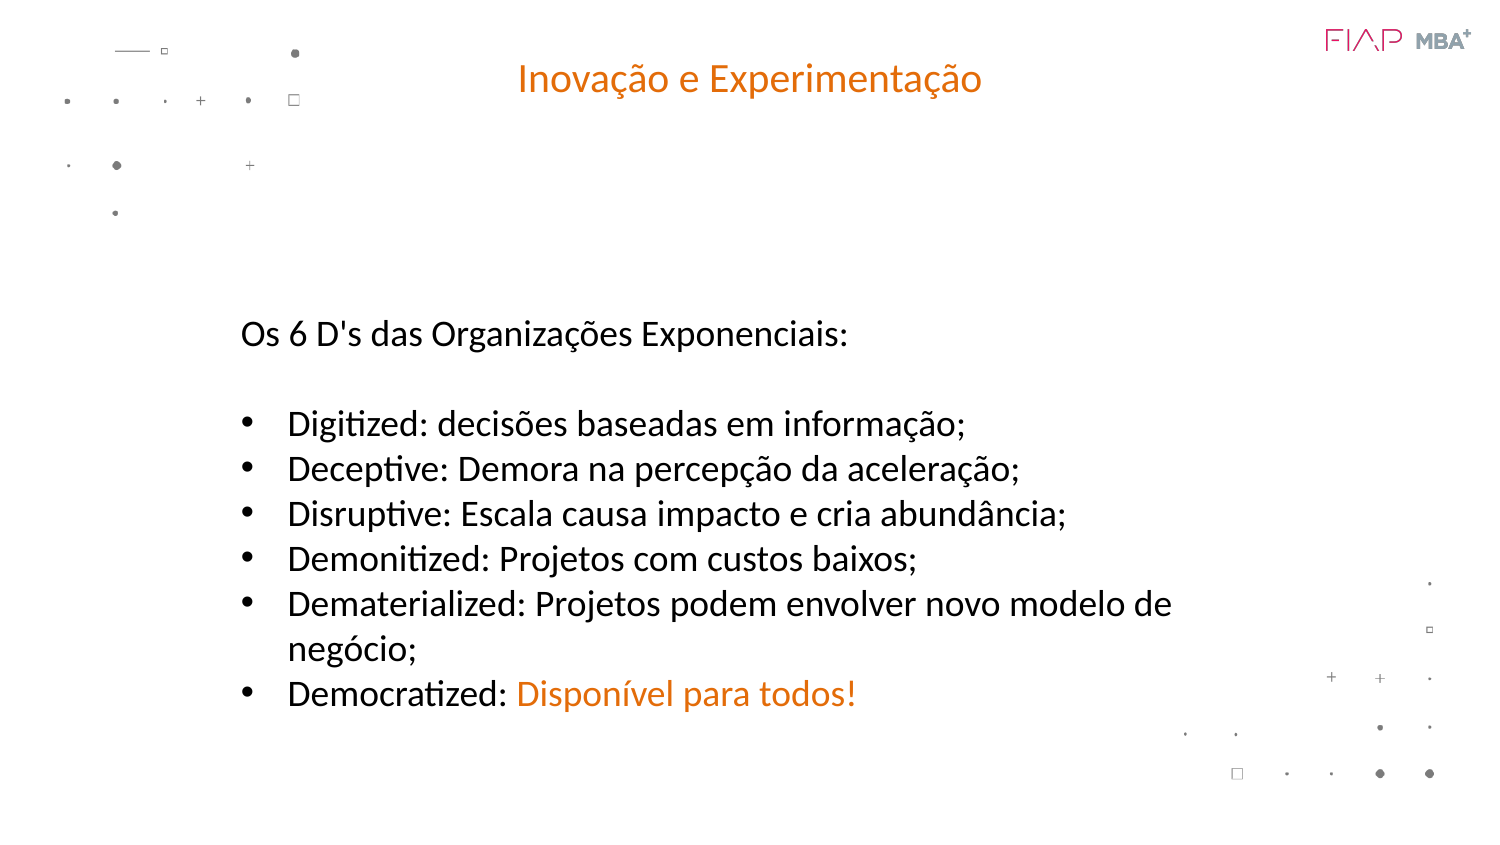

Inovação e Experimentação

Os 6 D's das Organizações Exponenciais:

Digitized: decisões baseadas em informação;
Deceptive: Demora na percepção da aceleração;
Disruptive: Escala causa impacto e cria abundância;
Demonitized: Projetos com custos baixos;
Dematerialized: Projetos podem envolver novo modelo de negócio;
Democratized: Disponível para todos!